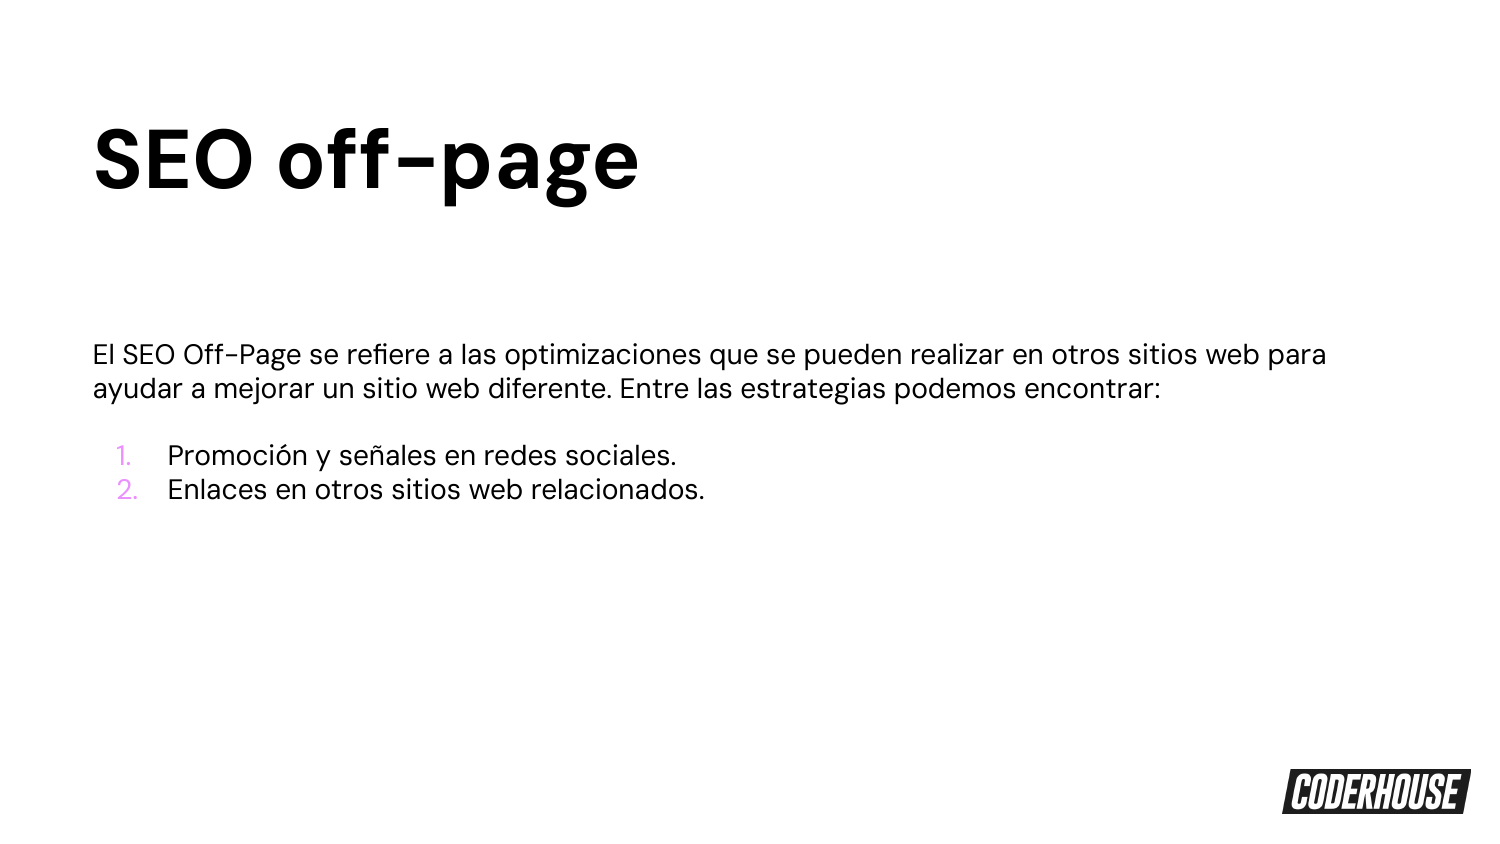

SEO off-page
El SEO Off-Page se refiere a las optimizaciones que se pueden realizar en otros sitios web para ayudar a mejorar un sitio web diferente. Entre las estrategias podemos encontrar:

Promoción y señales en redes sociales.
Enlaces en otros sitios web relacionados.